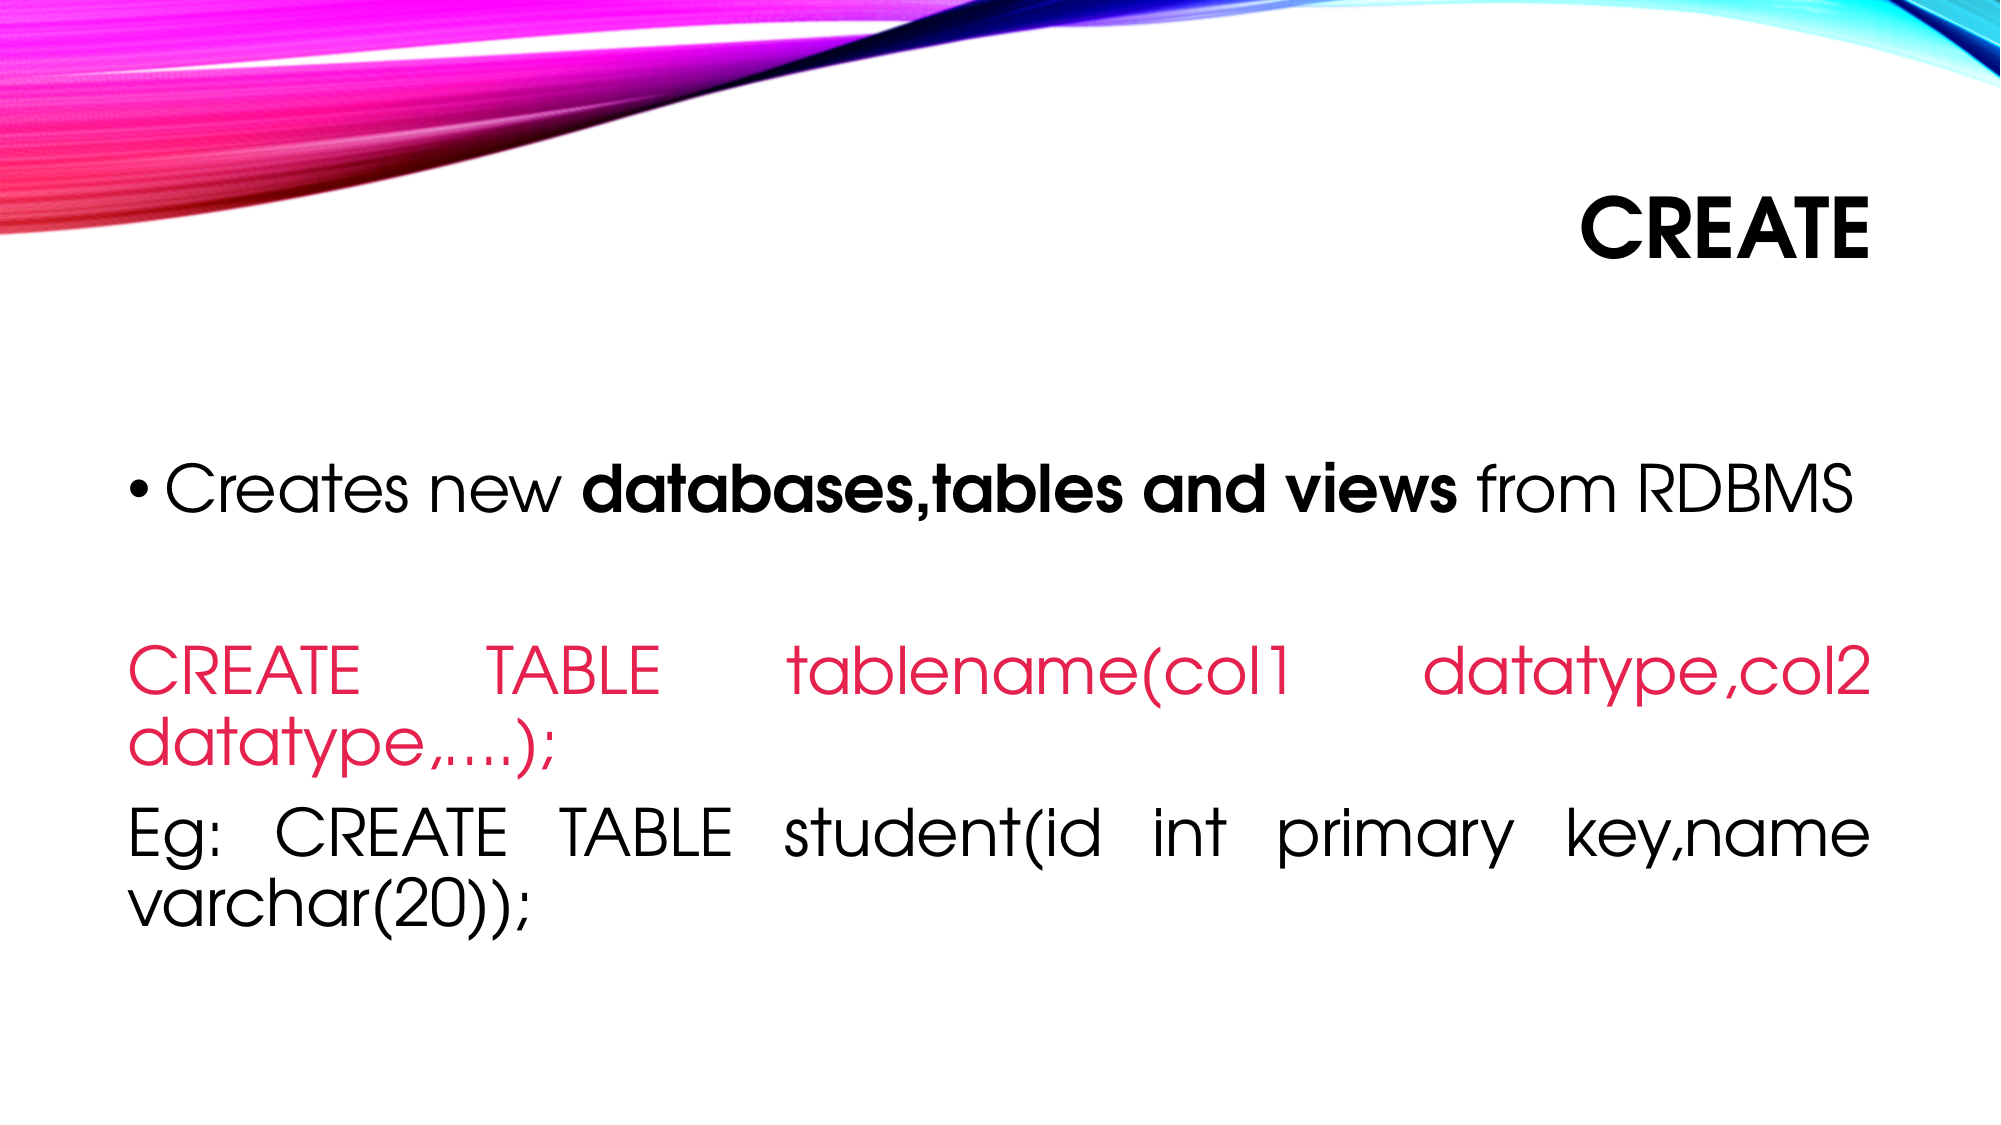

# CREATE

Creates new databases,tables and views from RDBMS

CREATE TABLE tablename(col1 datatype,col2 datatype,….);
Eg: CREATE TABLE student(id int primary key,name varchar(20));